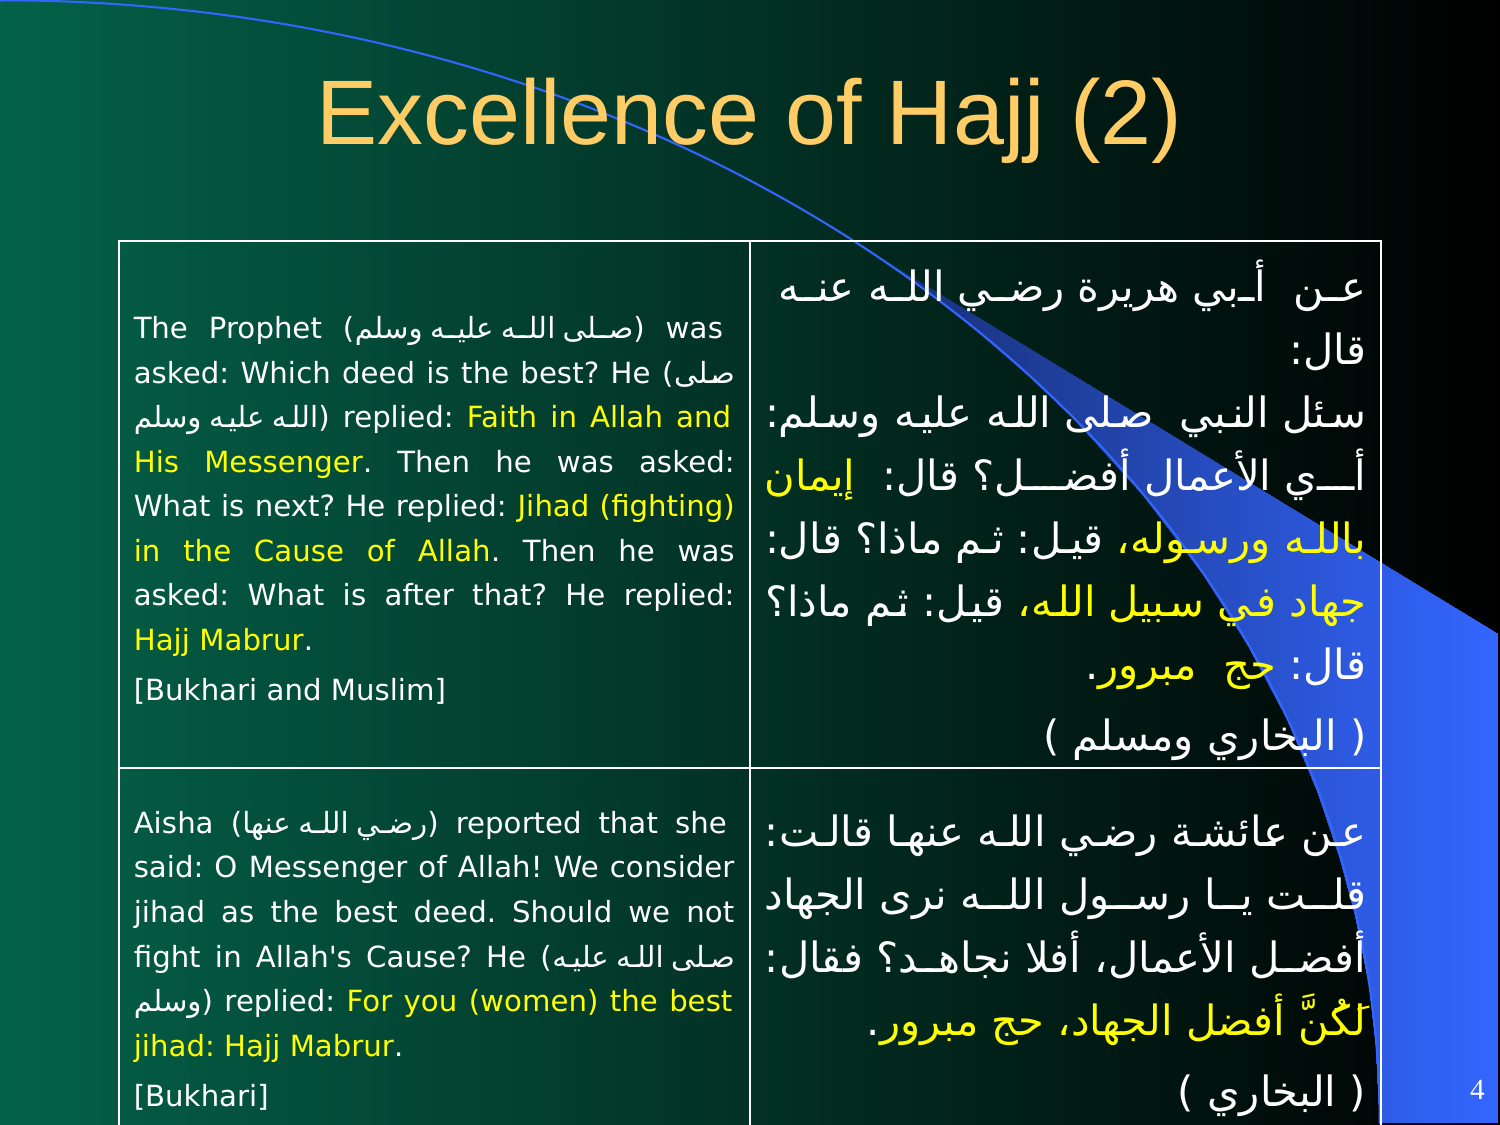

# Excellence of Hajj (2)
| The Prophet (صلى الله عليه وسلم) was asked: Which deed is the best? He (صلى الله عليه وسلم) replied: Faith in Allah and His Messenger. Then he was asked: What is next? He replied: Jihad (fighting) in the Cause of Allah. Then he was asked: What is after that? He replied: Hajj Mabrur. [Bukhari and Muslim] | عن ‏ ‏أبي هريرة ‏رضي الله عنه ‏ ‏قال:‏ ‏سئل النبي ‏ ‏صلى الله عليه وسلم: ‏أي الأعمال أفضل؟ قال: ‏ ‏إيمان بالله ورسوله، قيل: ثم ماذا؟ قال: جهاد في سبيل الله، قيل: ثم ماذا؟ قال: حج ‏‏ مبرور. ( البخاري ومسلم ) |
| --- | --- |
| Aisha (رضي الله عنها) reported that she said: O Messenger of Allah! We consider jihad as the best deed. Should we not fight in Allah's Cause? He (صلى الله عليه وسلم) replied: For you (women) the best jihad: Hajj Mabrur. [Bukhari] | عن عائشة رضي الله عنها قالت: قلت يا رسول الله نرى الجهاد أفضل الأعمال، أفلا نجاهد؟ فقال: لَكُنَّ أفضل الجهاد، حج مبرور. ( البخاري ) |
4